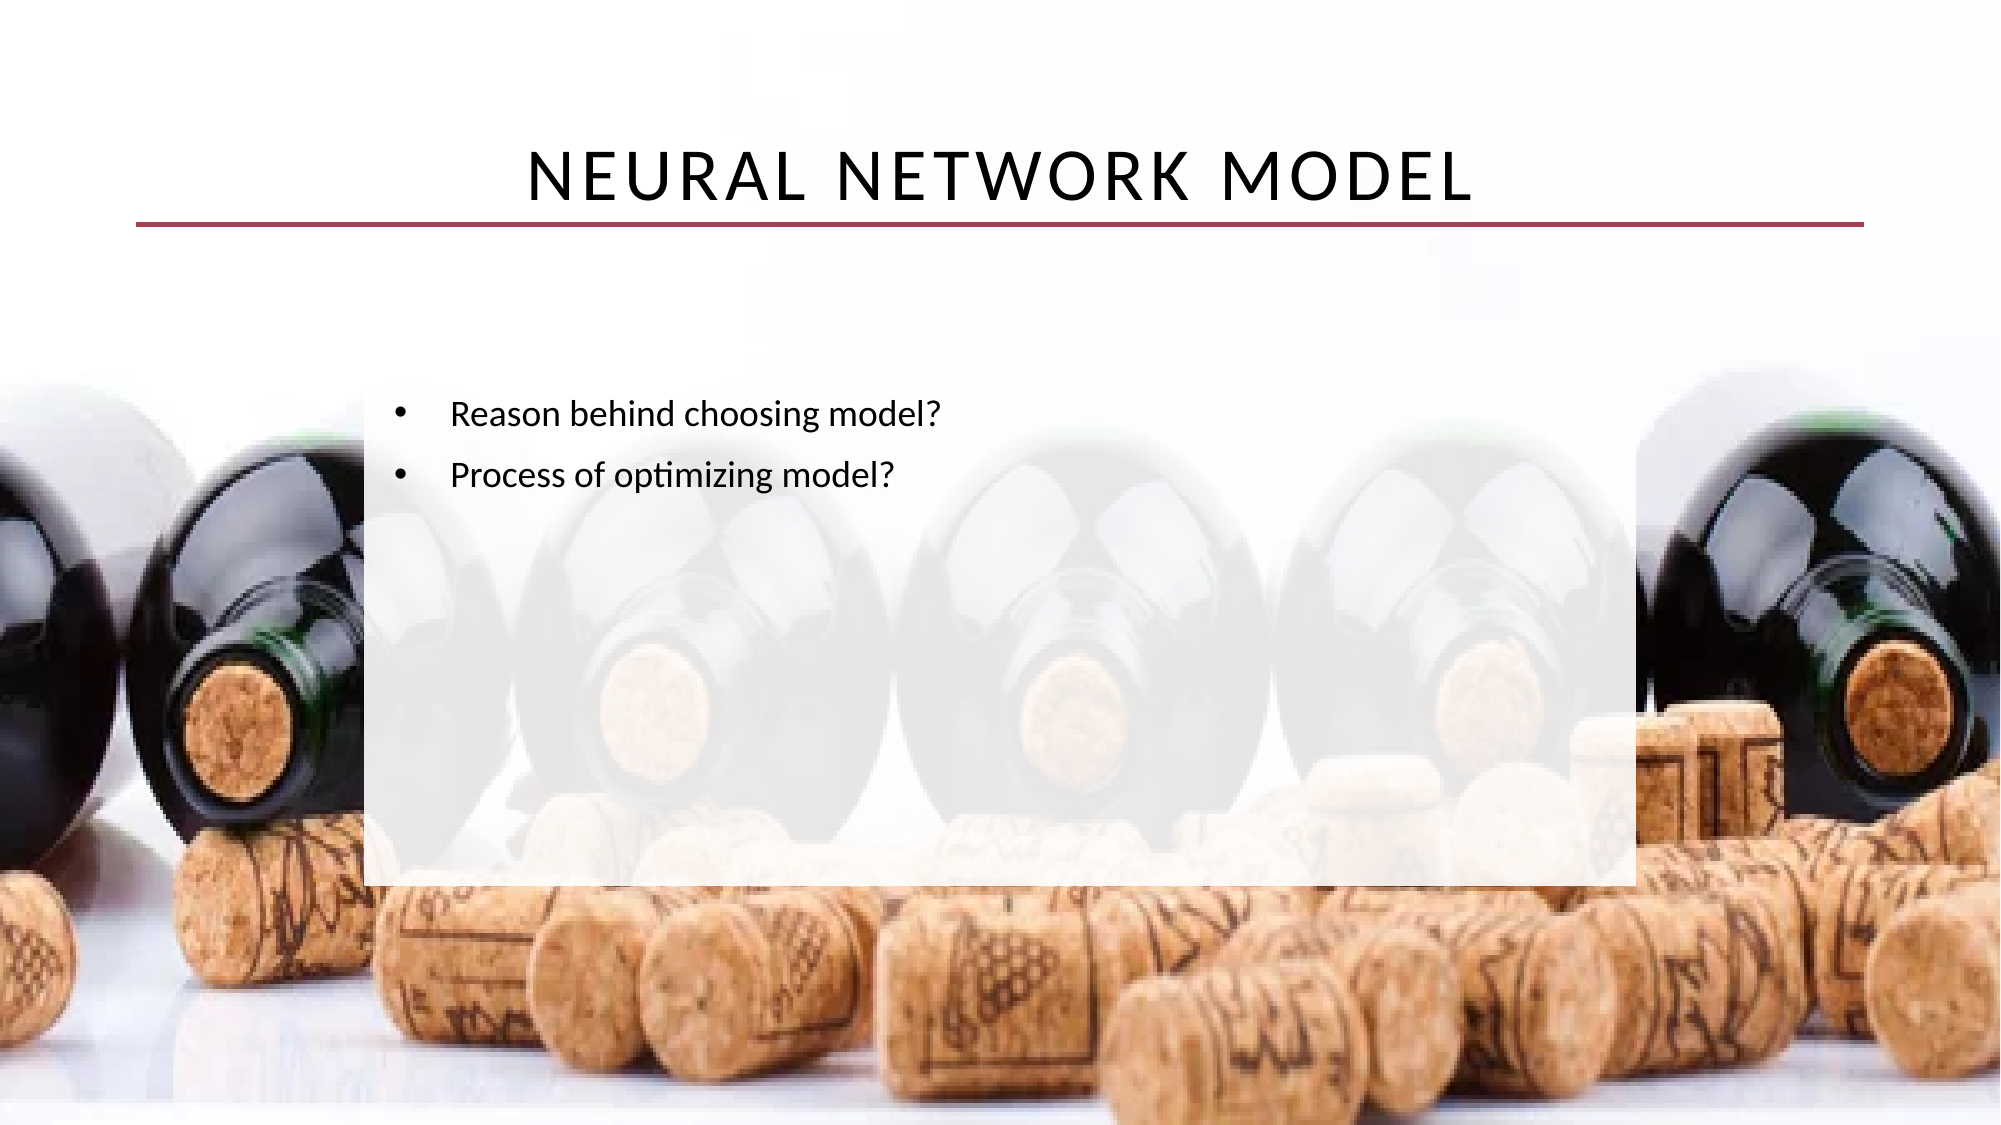

# Neural Network model
Reason behind choosing model?
Process of optimizing model?